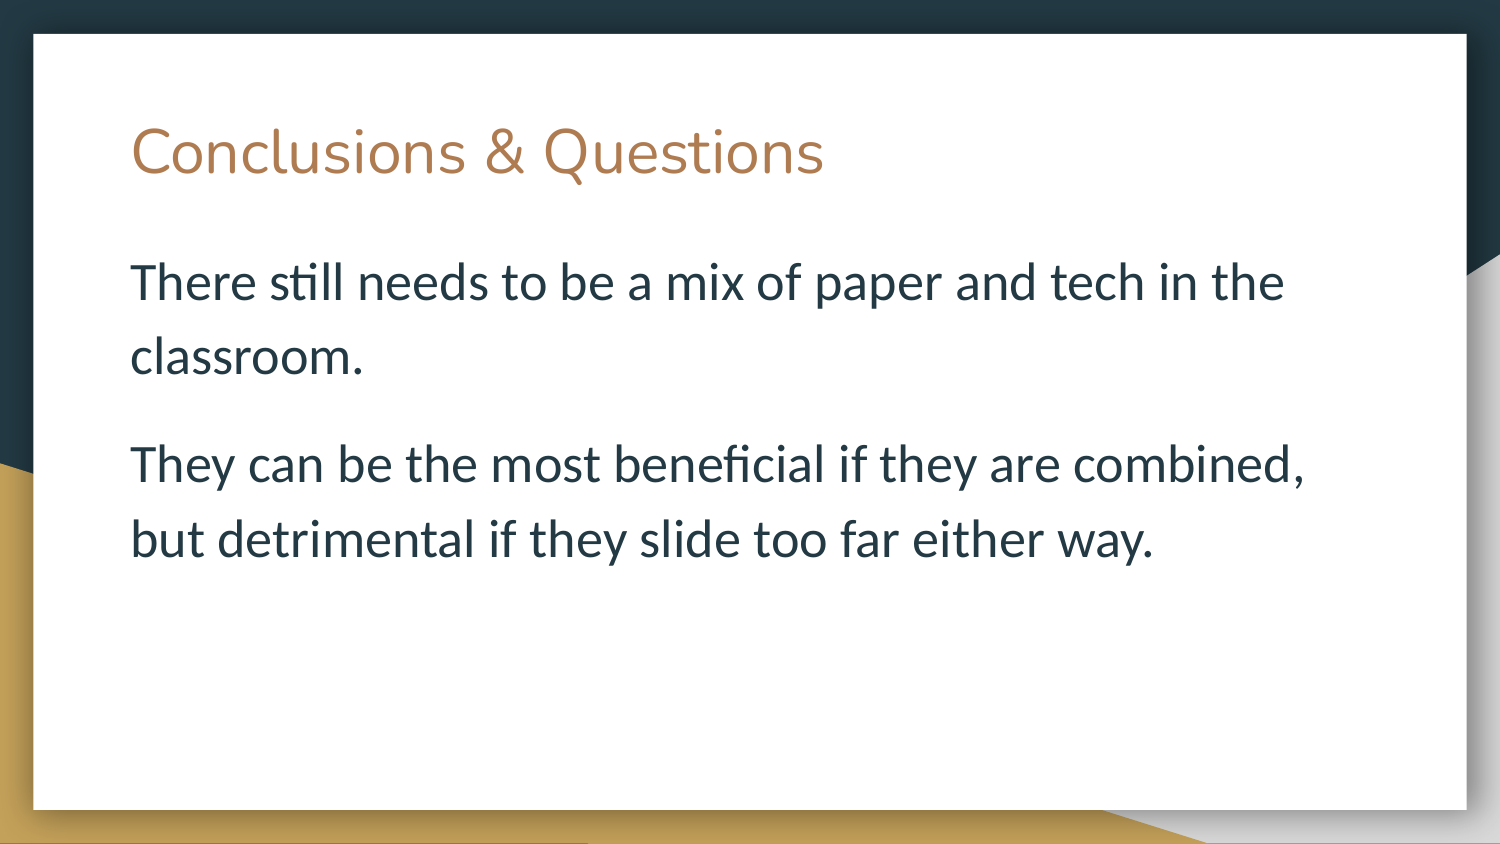

# Conclusions & Questions
There still needs to be a mix of paper and tech in the classroom.
They can be the most beneficial if they are combined, but detrimental if they slide too far either way.